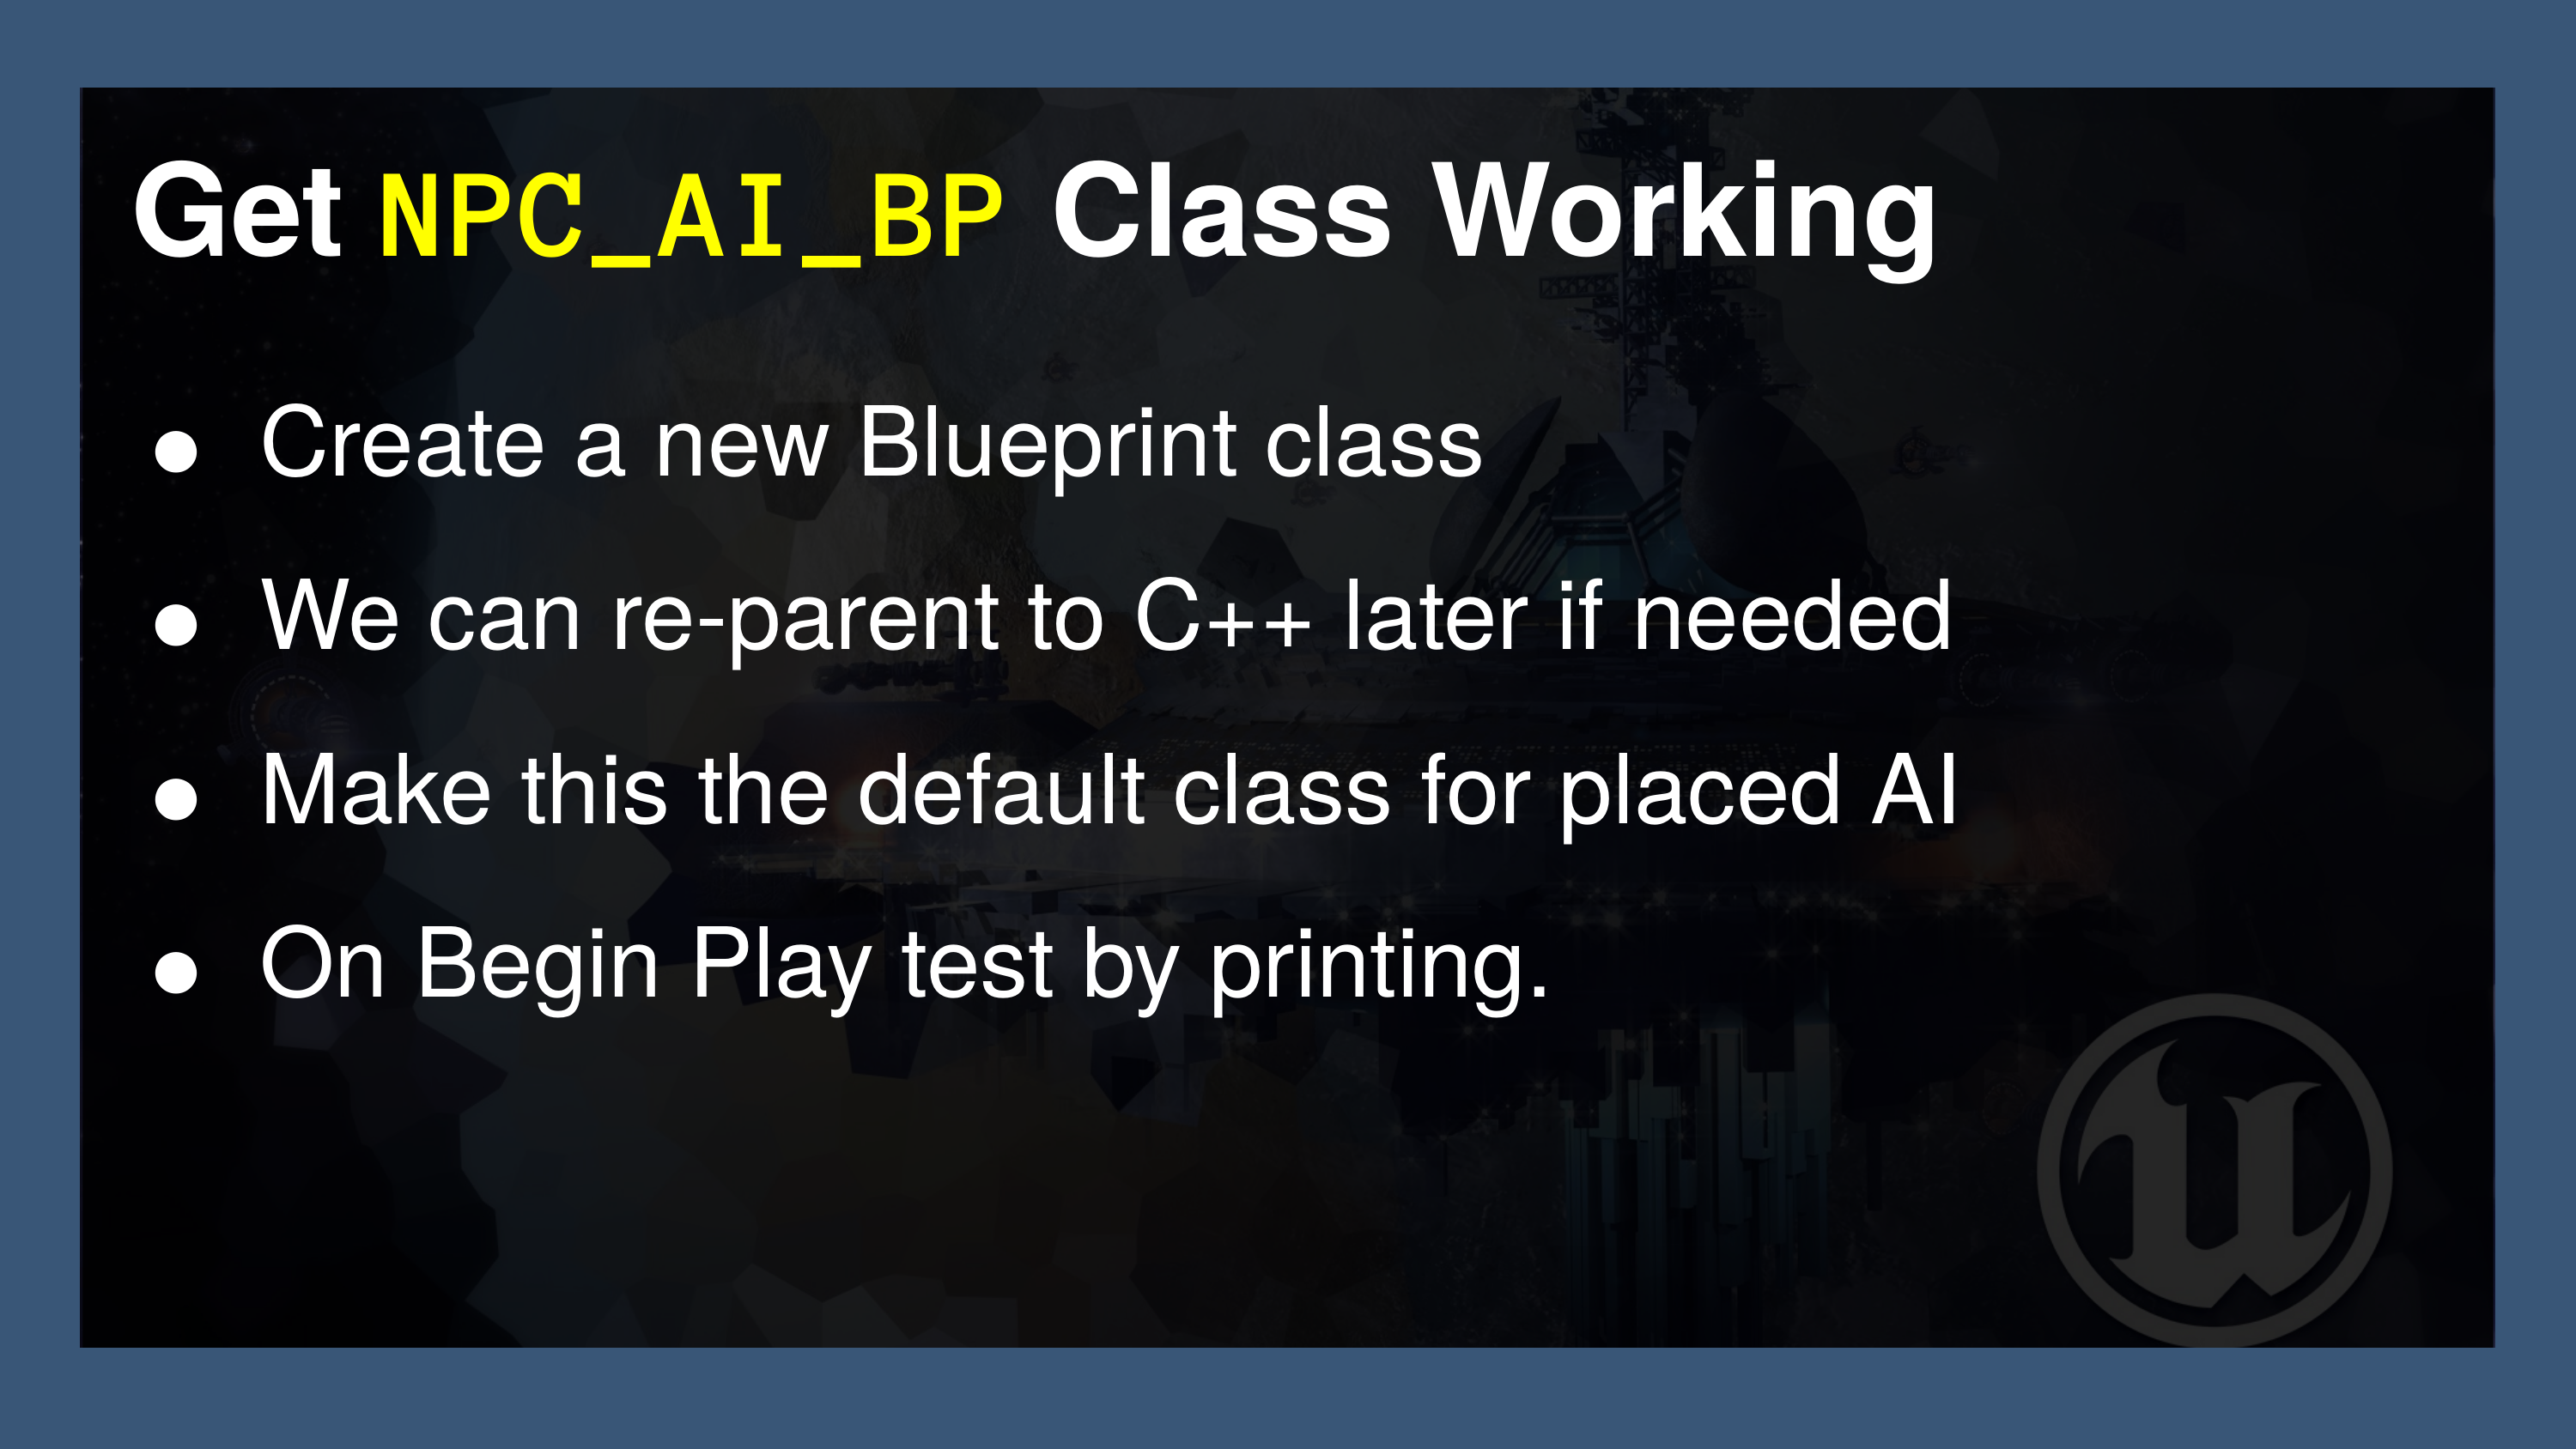

Get NPC_AI_BP Class Working
Create a new Blueprint class
We can re-parent to C++ later if needed
Make this the default class for placed AI
On Begin Play test by printing.